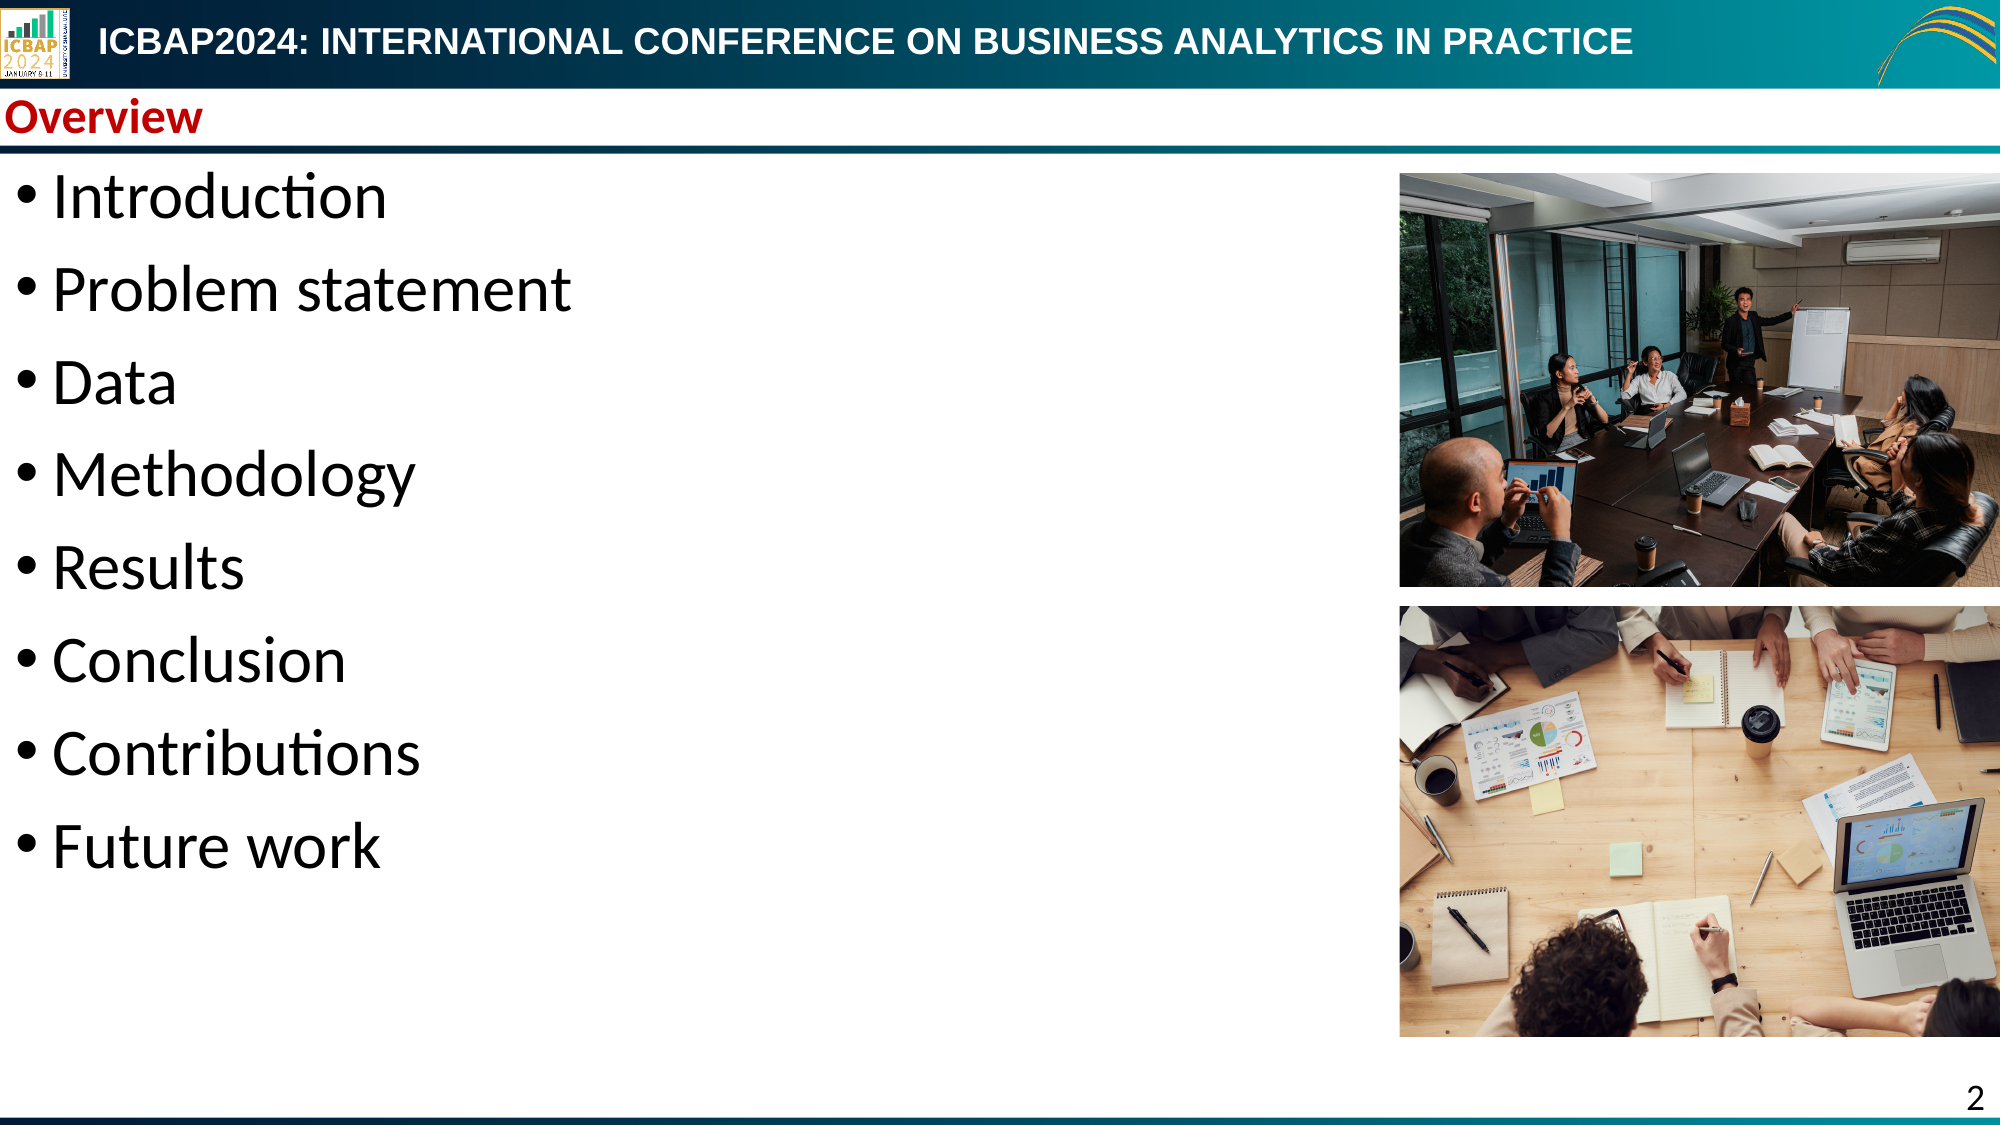

# Overview
Introduction
Problem statement
Data
Methodology
Results
Conclusion
Contributions
Future work

2